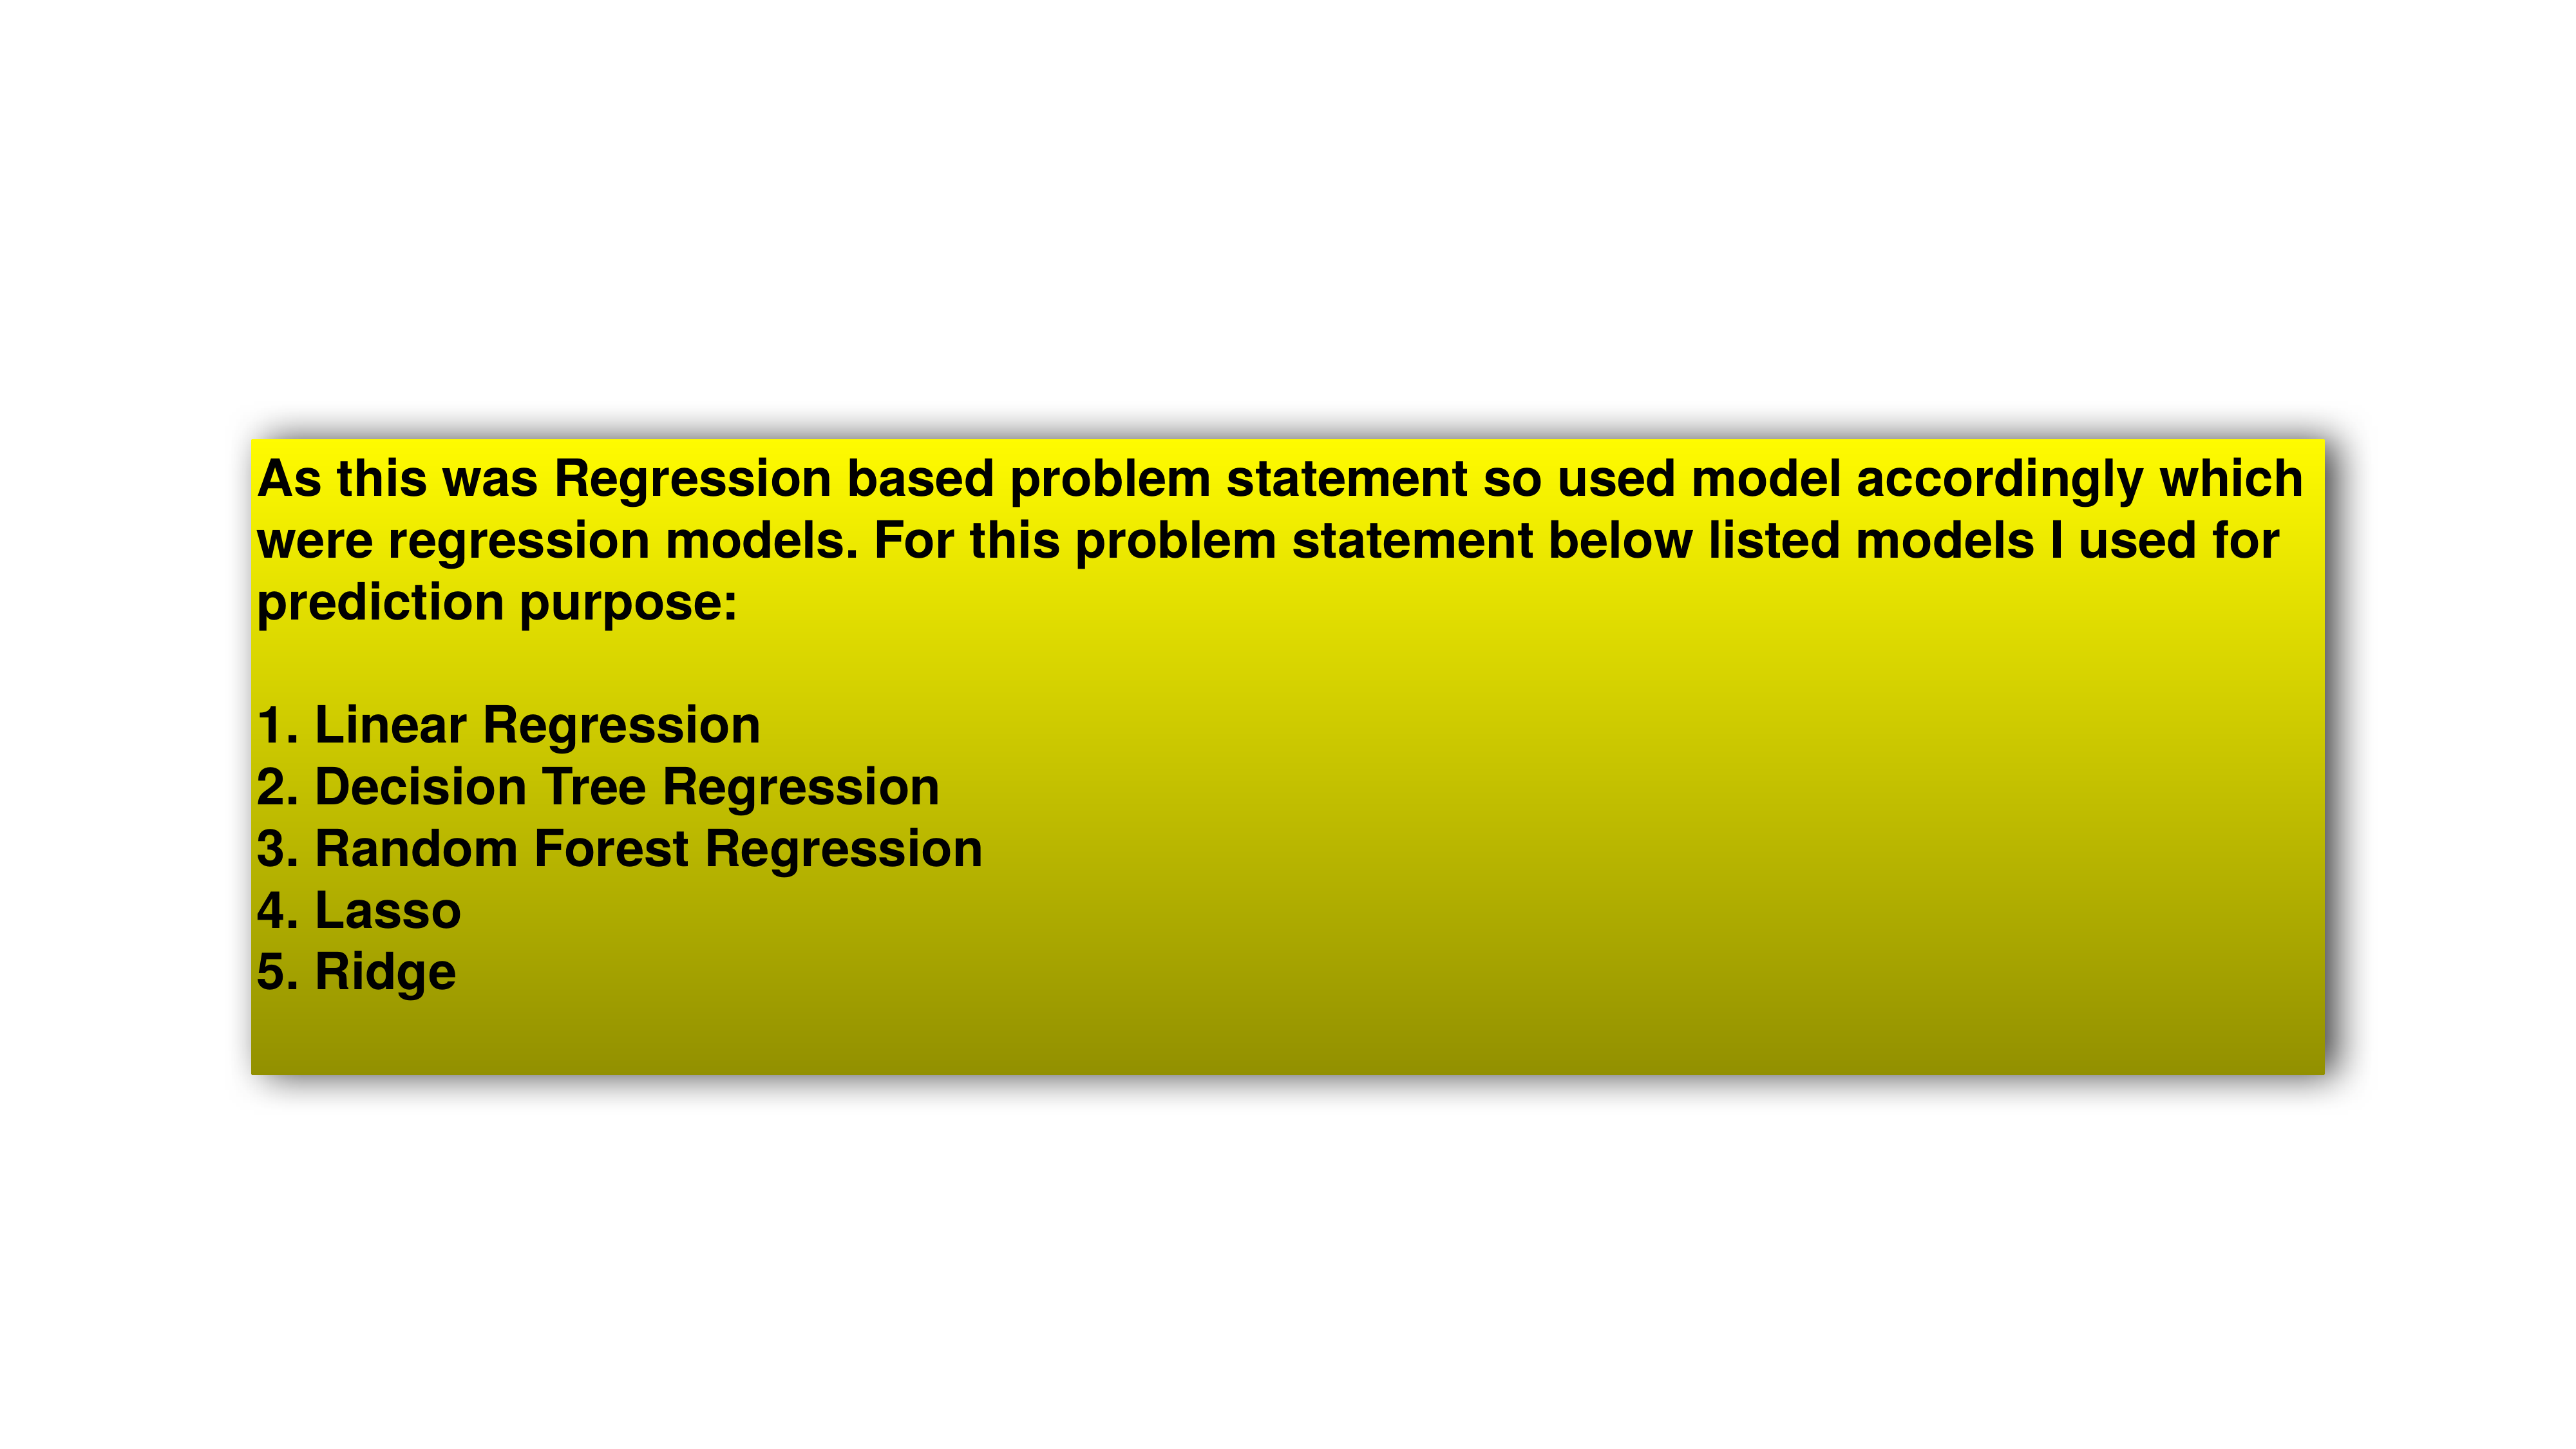

As this was Regression based problem statement so used model accordingly which were regression models. For this problem statement below listed models I used for prediction purpose:

1. Linear Regression
2. Decision Tree Regression
3. Random Forest Regression
4. Lasso
5. Ridge